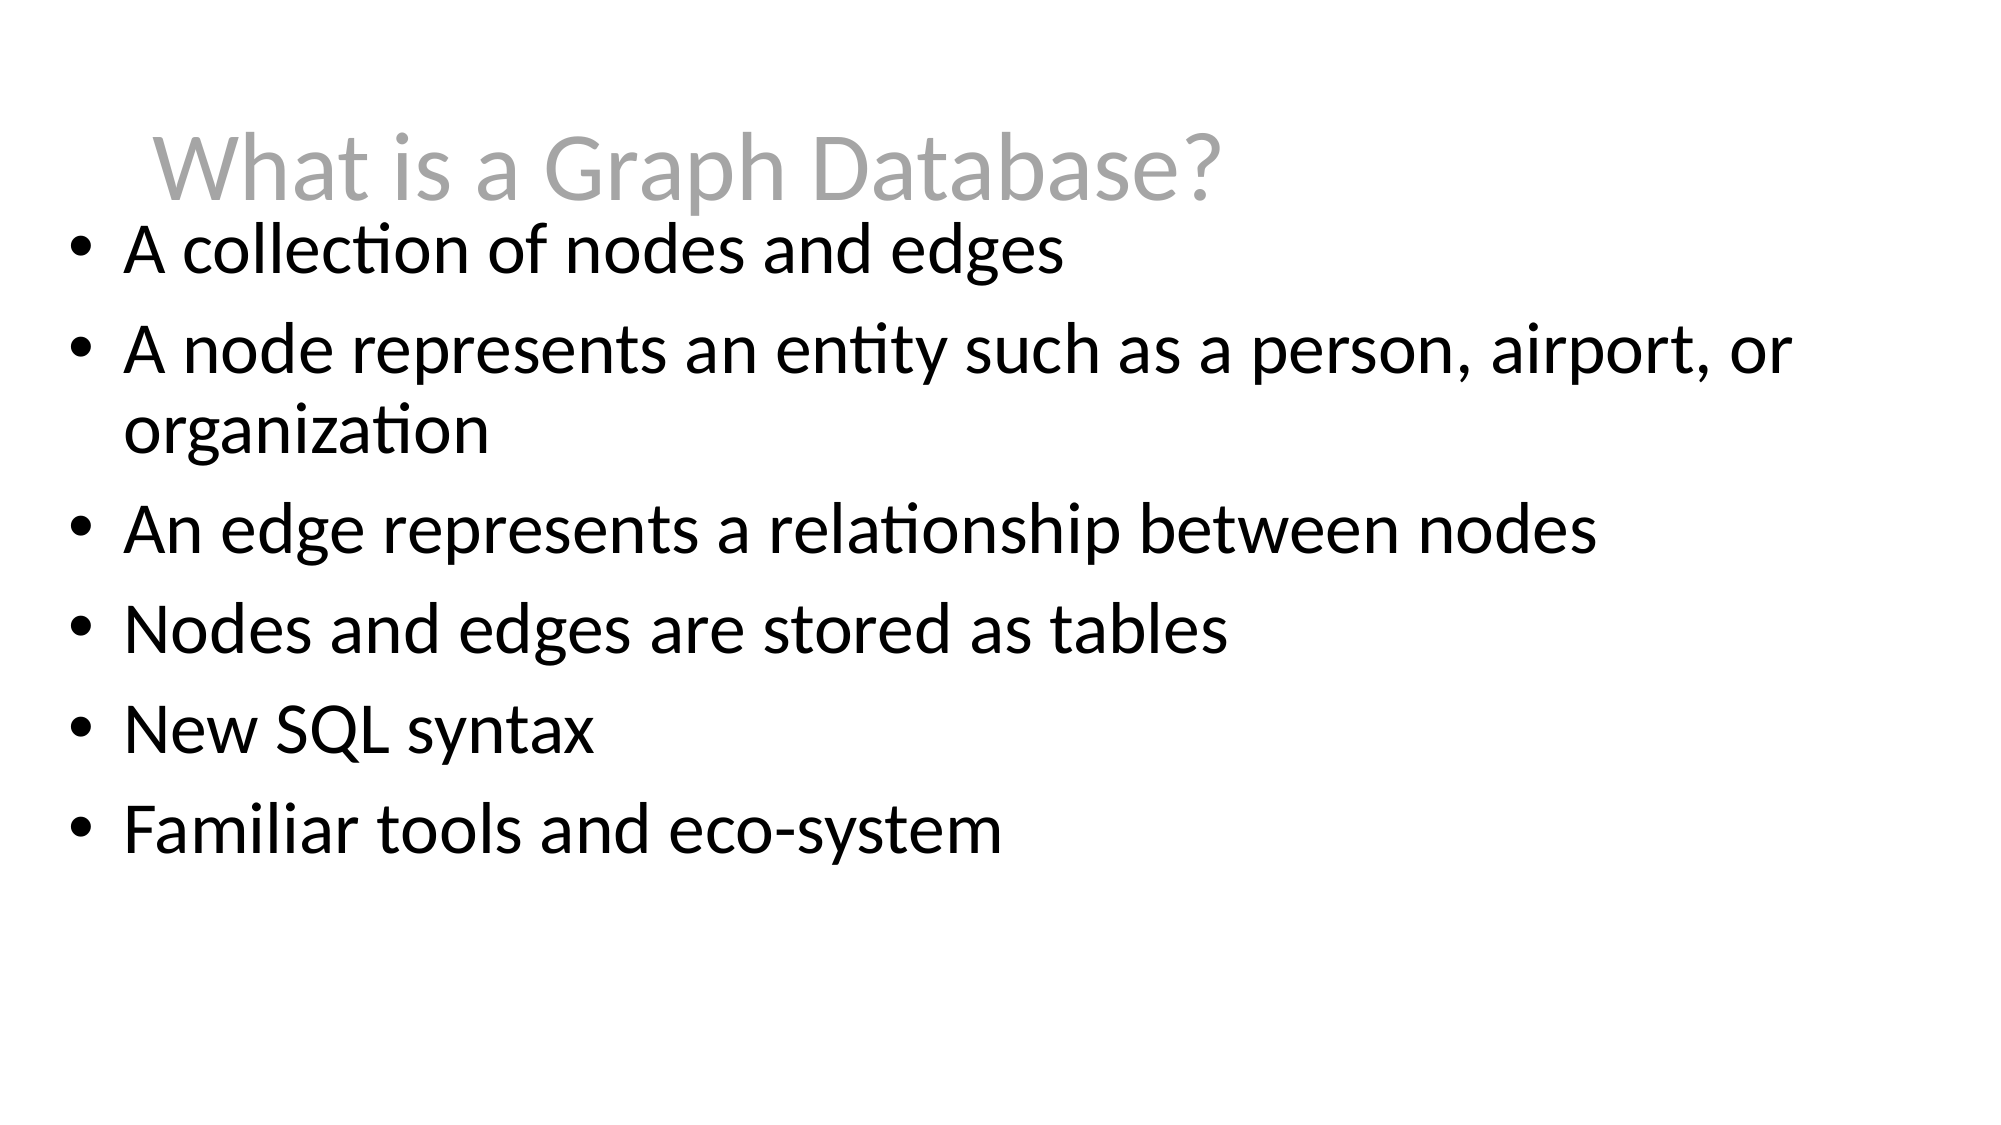

# What is a Graph Database?
A collection of nodes and edges
A node represents an entity such as a person, airport, or organization
An edge represents a relationship between nodes
Nodes and edges are stored as tables
New SQL syntax
Familiar tools and eco-system